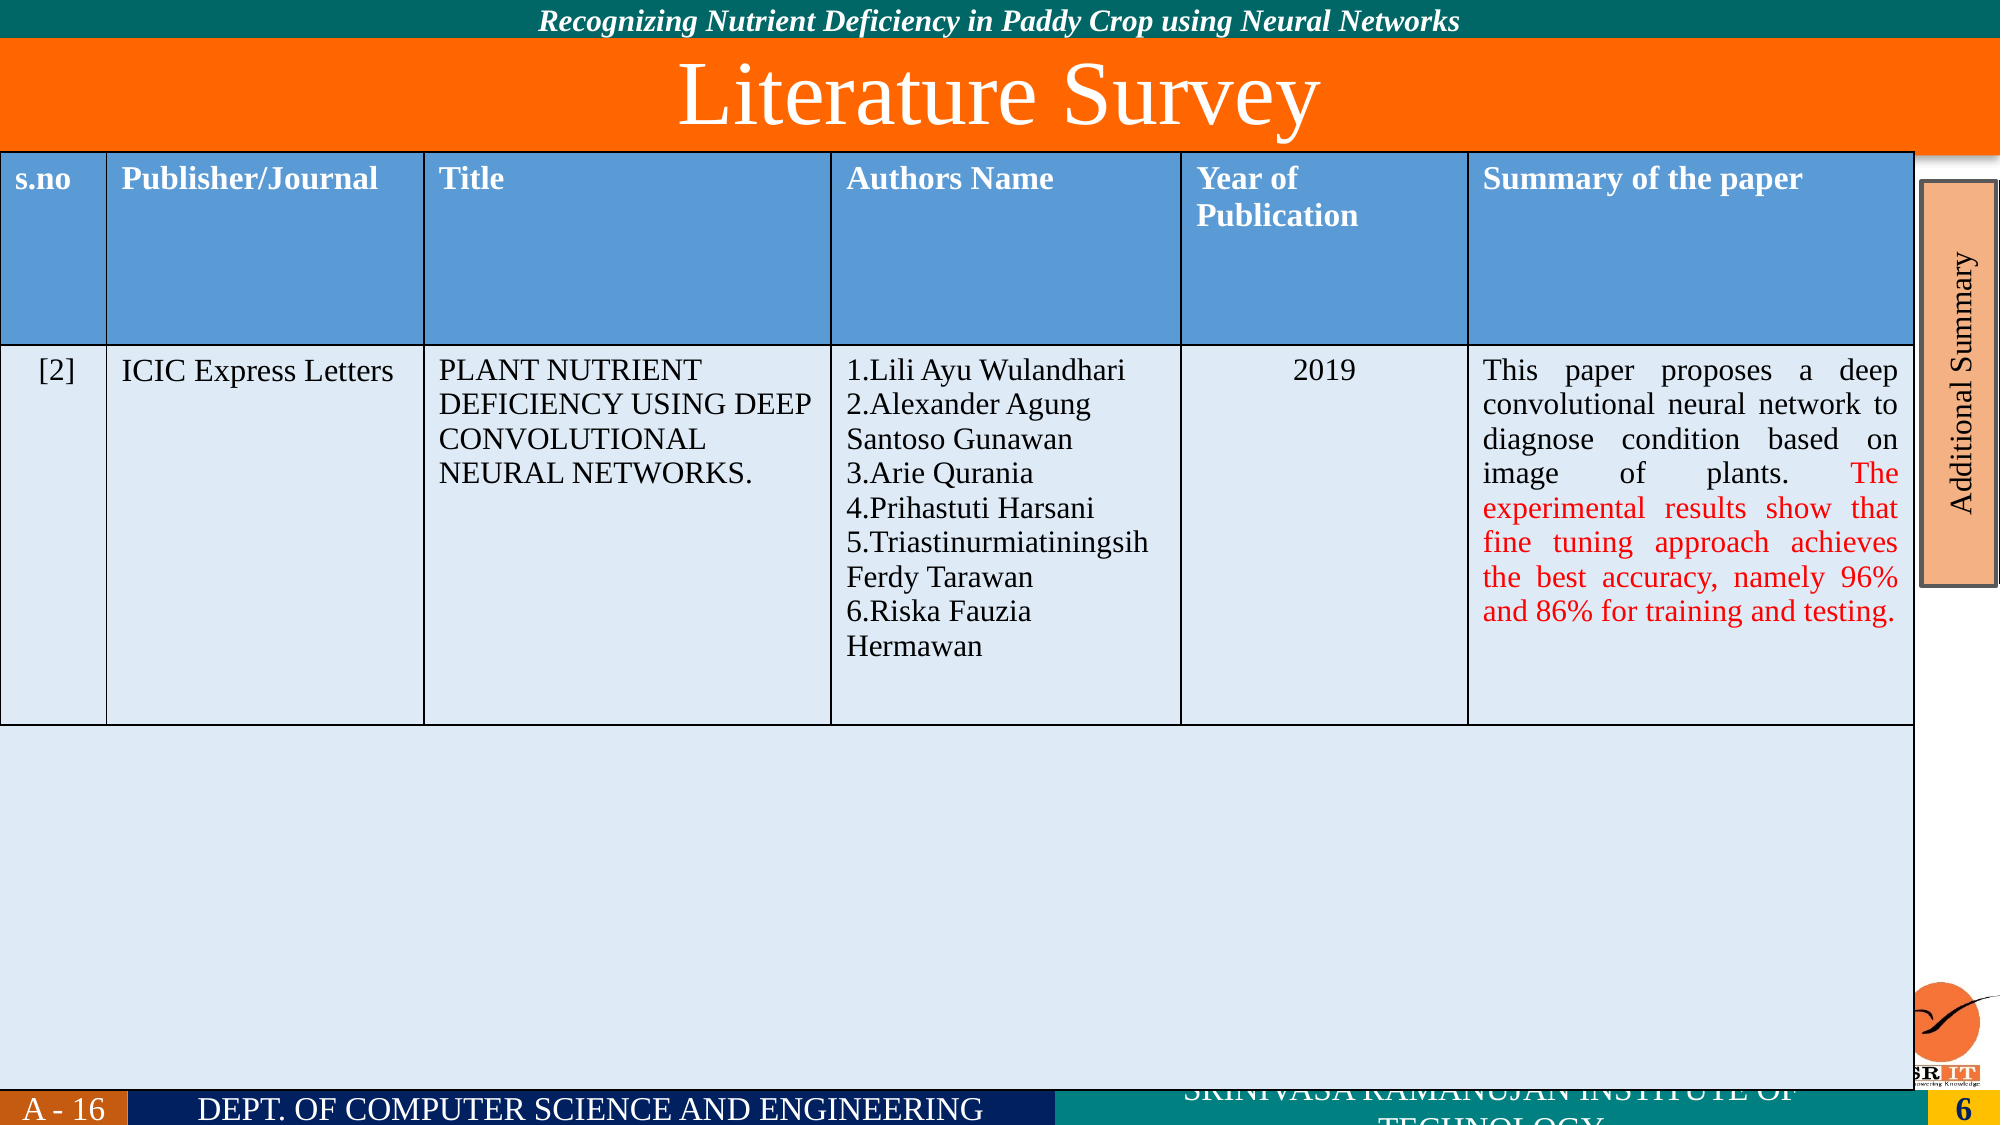

Literature Survey
| s.no | Publisher/Journal | Title | Authors Name | Year of Publication | Summary of the paper |
| --- | --- | --- | --- | --- | --- |
| [2] | ICIC Express Letters | PLANT NUTRIENT DEFICIENCY USING DEEP CONVOLUTIONAL NEURAL NETWORKS. | 1.Lili Ayu Wulandhari 2.Alexander Agung Santoso Gunawan 3.Arie Qurania 4.Prihastuti Harsani 5.Triastinurmiatiningsih Ferdy Tarawan 6.Riska Fauzia Hermawan | 2019 | This paper proposes a deep convolutional neural network to diagnose condition based on image of plants. The experimental results show that fine tuning approach achieves the best accuracy, namely 96% and 86% for training and testing. |
|  |  |  |  |  |  |
| Algorithms | DataSets | Improvements |
| --- | --- | --- |
| CNN model along with Inception-Resnet architecture | ImageNet Dataset | The model is re-trained using okra plant images data. A few experiments are conducted by changing the hyperparameter such as learning rate and epochs. |
Additional Summary